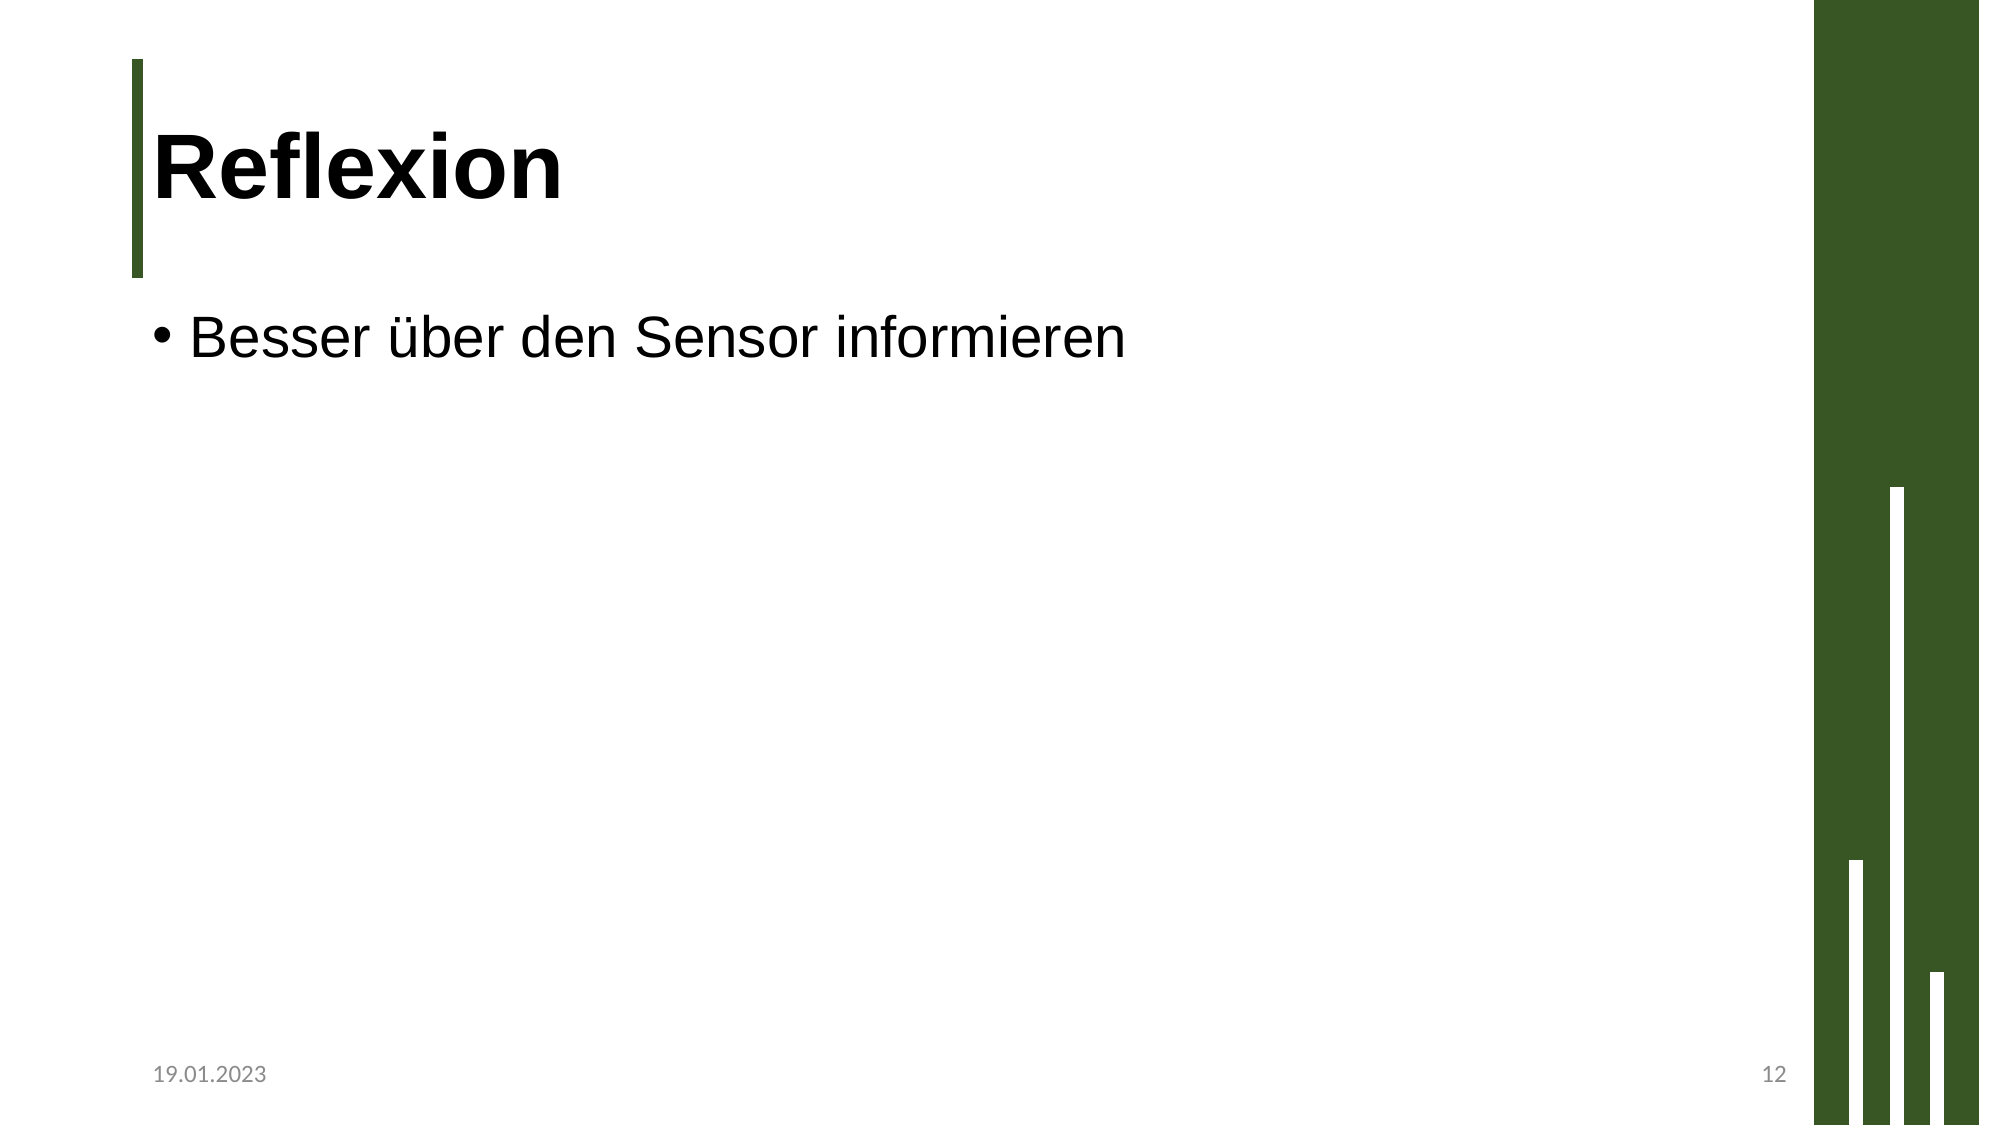

# Reflexion
Besser über den Sensor informieren
19.01.2023
12